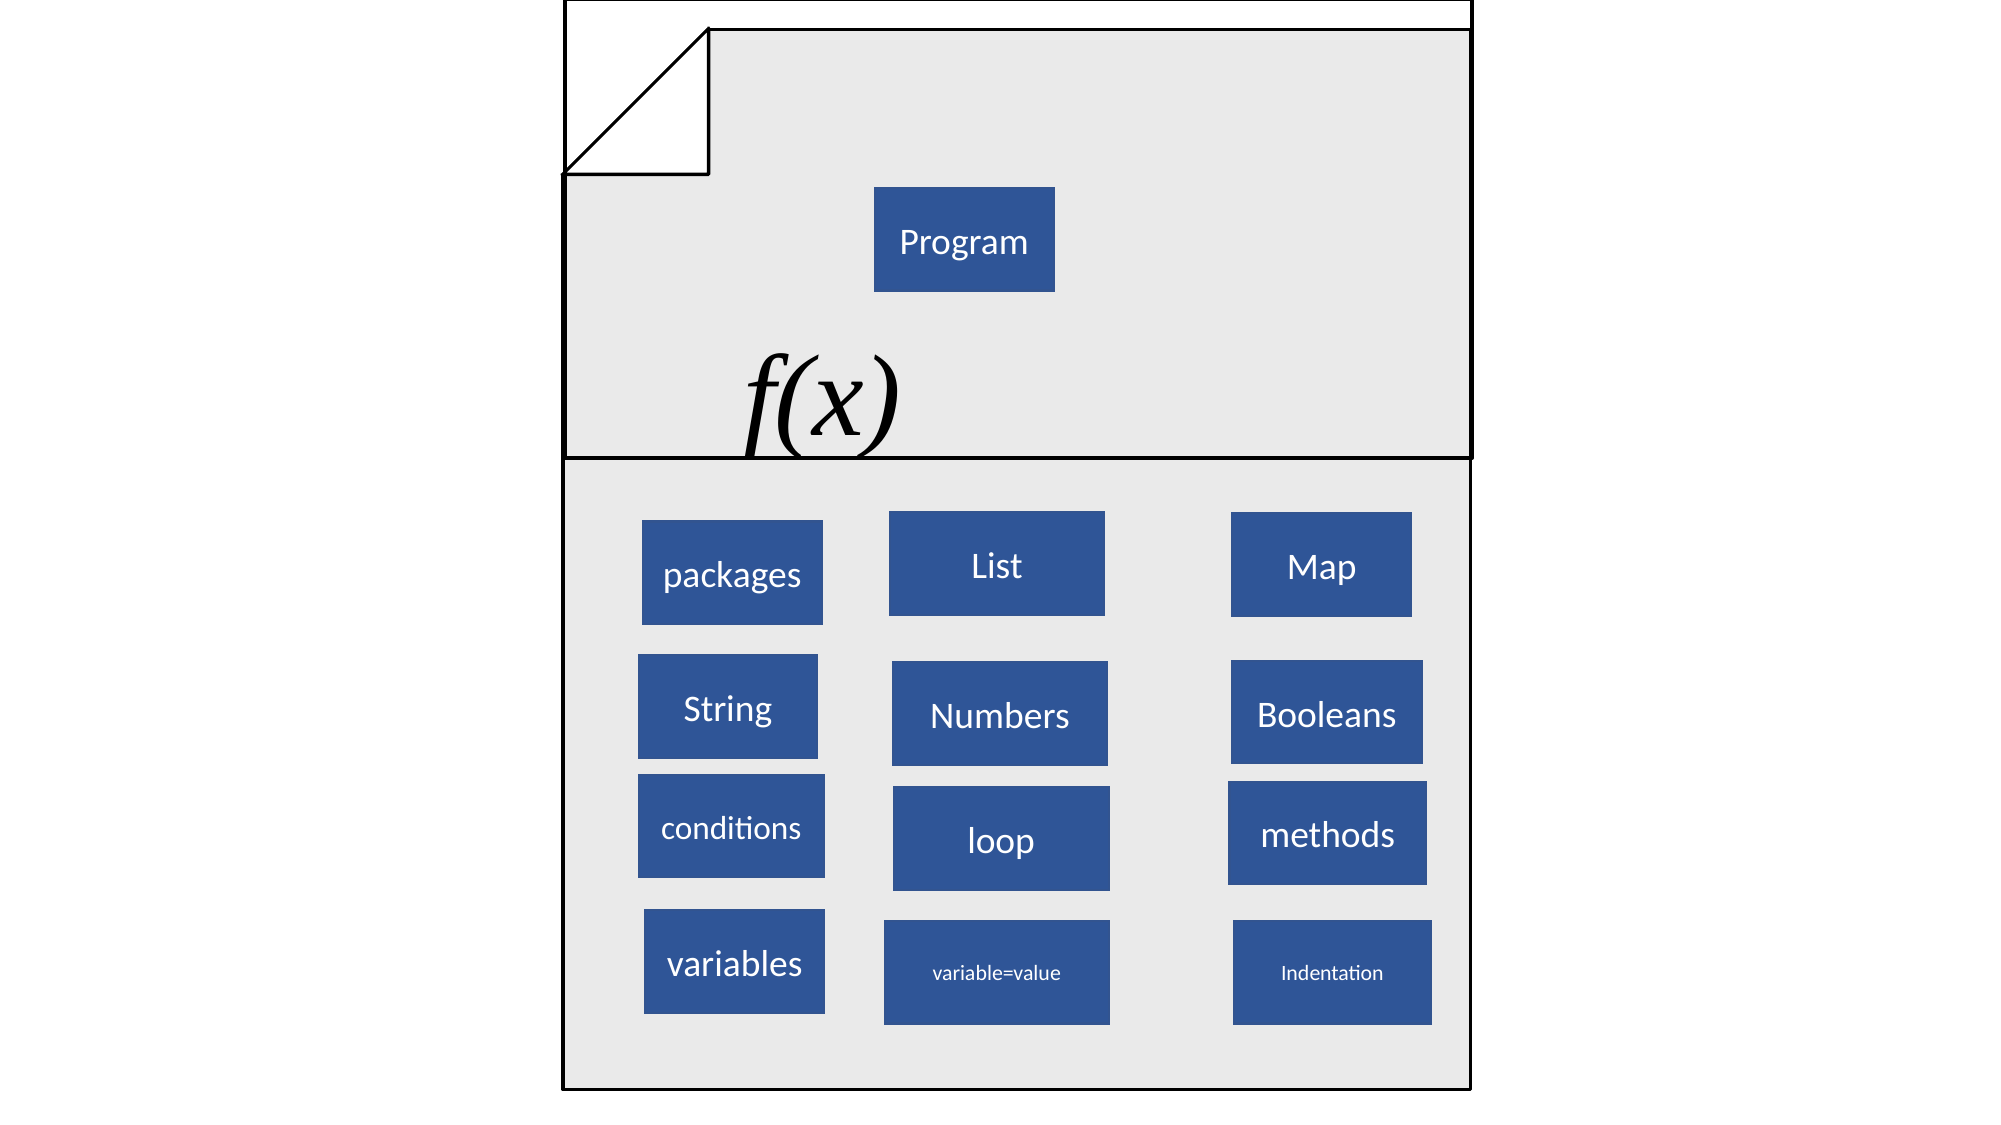

f(x)

Program
List
Map
packages
String
Booleans
Numbers
conditions
methods
loop
variables
variable=value
Indentation